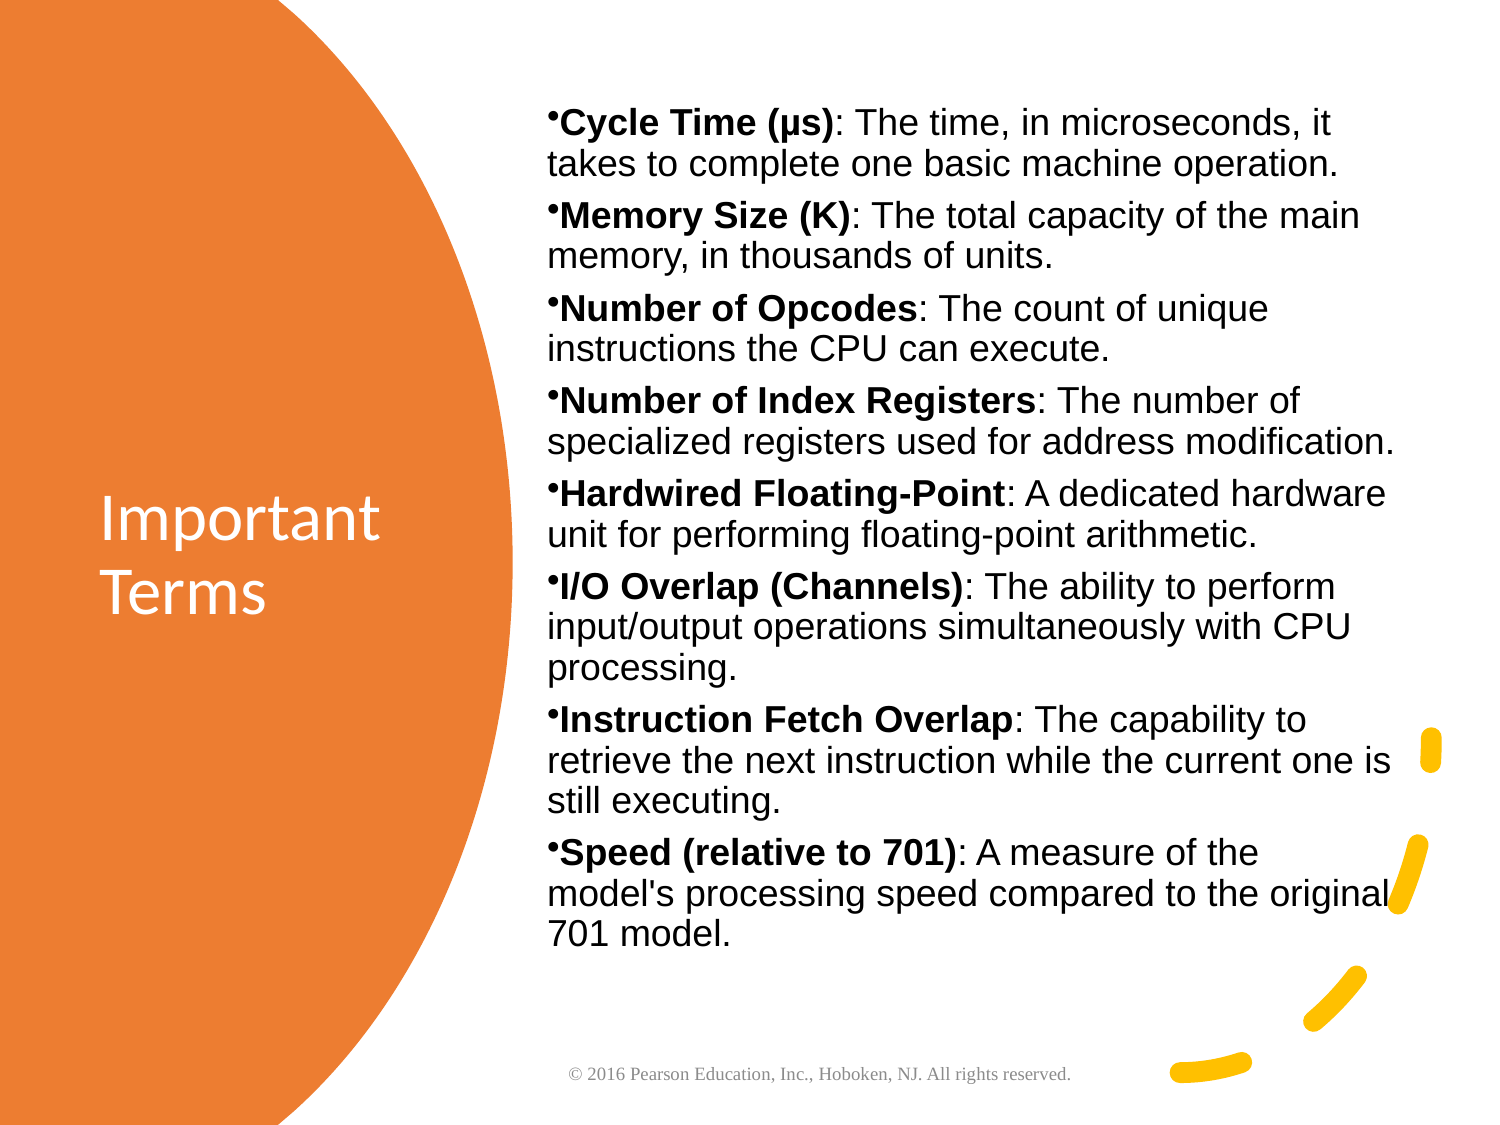

Cycle Time (µs): The time, in microseconds, it takes to complete one basic machine operation.
Memory Size (K): The total capacity of the main memory, in thousands of units.
Number of Opcodes: The count of unique instructions the CPU can execute.
Number of Index Registers: The number of specialized registers used for address modification.
Hardwired Floating-Point: A dedicated hardware unit for performing floating-point arithmetic.
I/O Overlap (Channels): The ability to perform input/output operations simultaneously with CPU processing.
Instruction Fetch Overlap: The capability to retrieve the next instruction while the current one is still executing.
Speed (relative to 701): A measure of the model's processing speed compared to the original 701 model.

# Important Terms

© 2016 Pearson Education, Inc., Hoboken, NJ. All rights reserved.